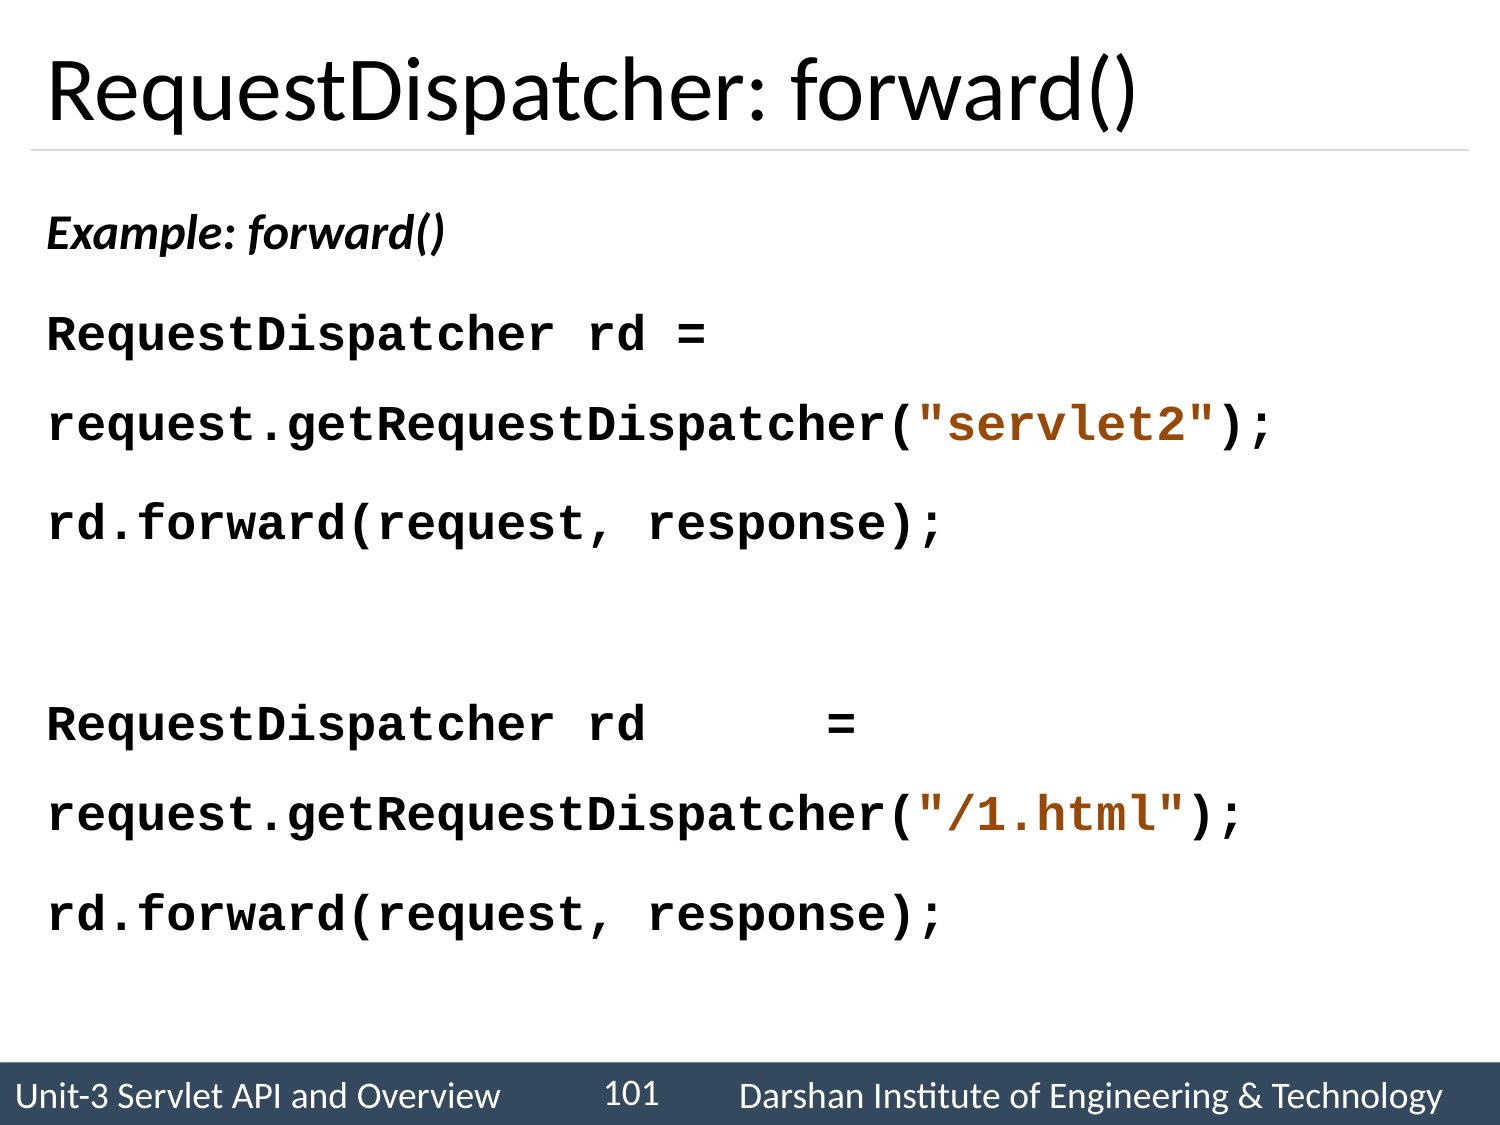

# RequestDispatcher: forward()
Example: forward()
RequestDispatcher rd = 	 	 	request.getRequestDispatcher("servlet2");
rd.forward(request, response);

RequestDispatcher rd	 = 		 	request.getRequestDispatcher("/1.html");
rd.forward(request, response);

101